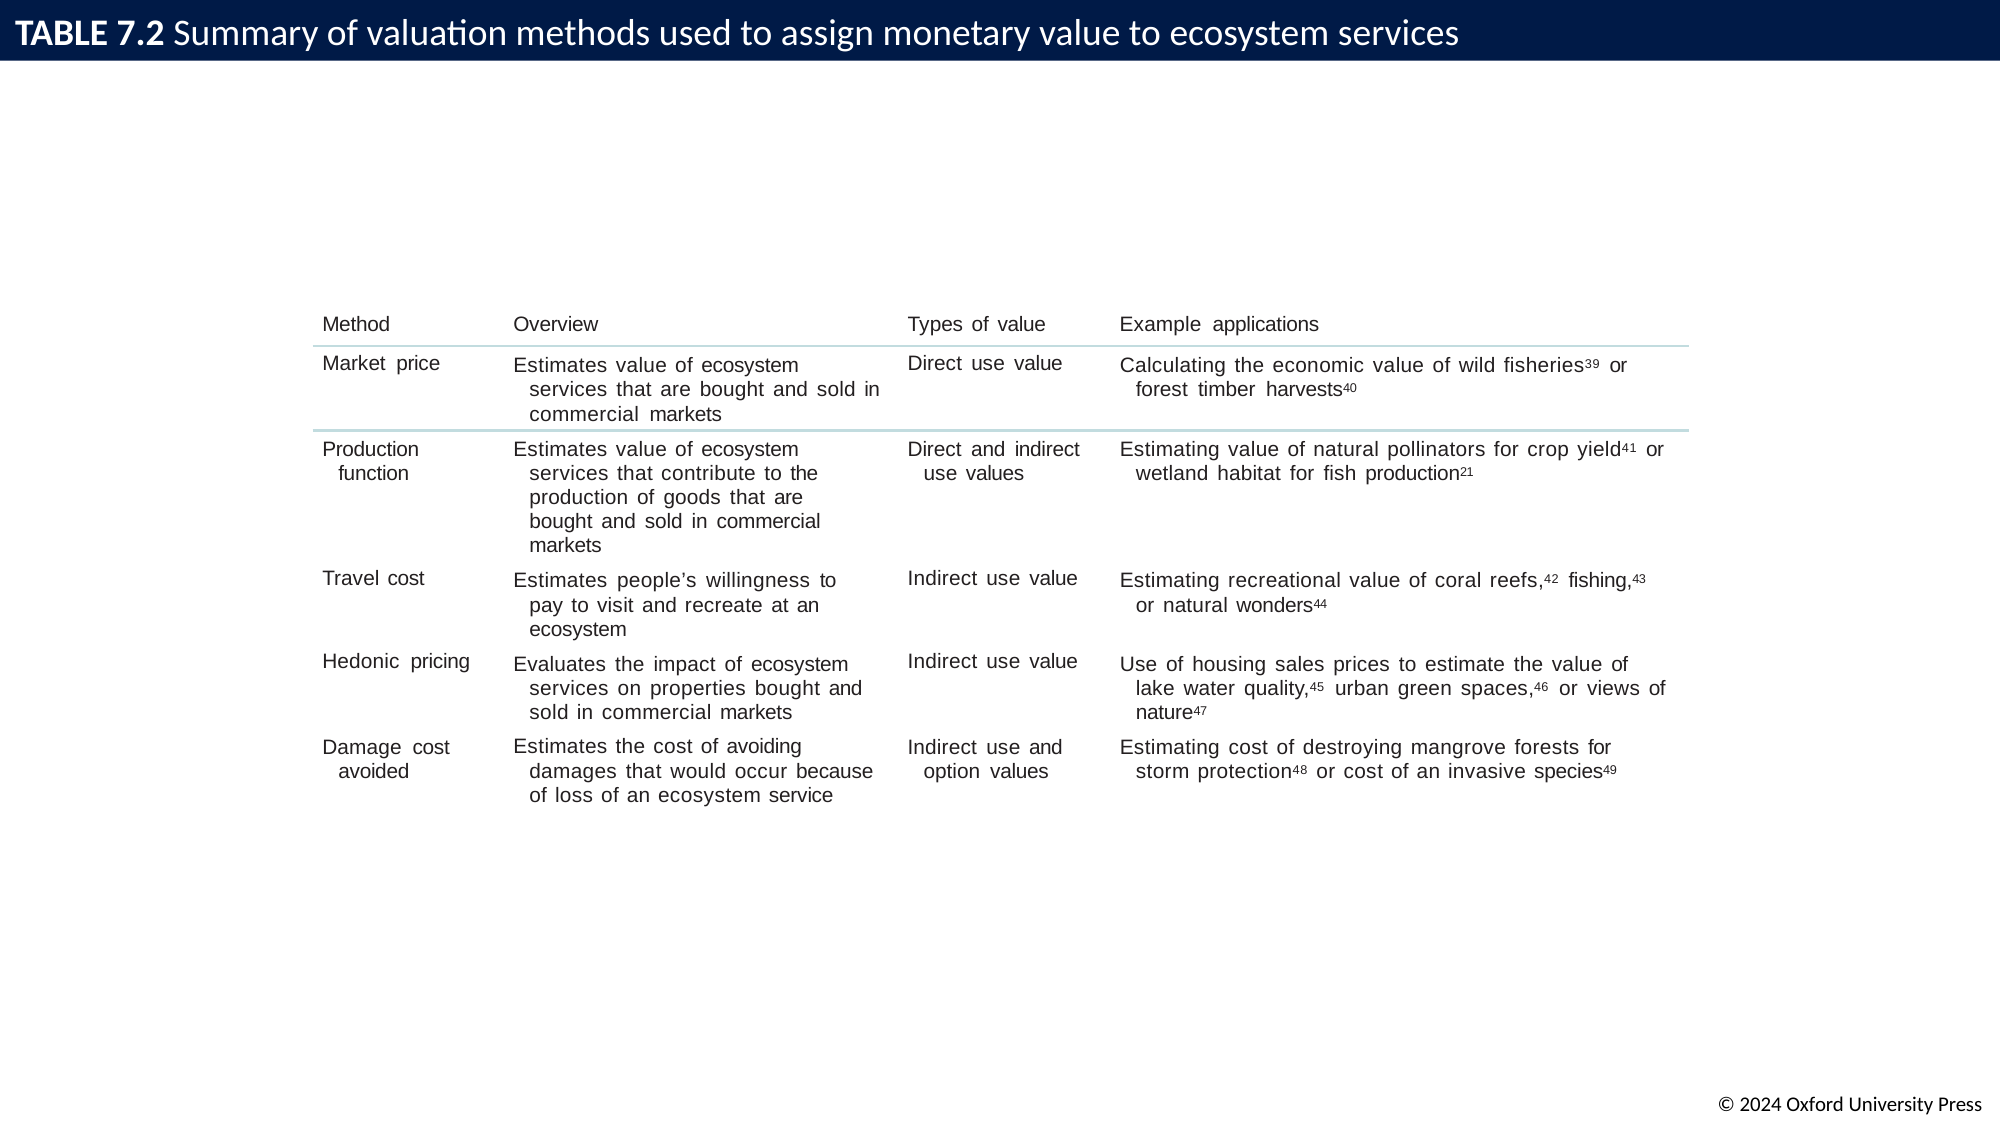

# TABLE 7.2 Summary of valuation methods used to assign monetary value to ecosystem services
| Method | Overview | Types of value | Example applications |
| --- | --- | --- | --- |
| Market price | Estimates value of ecosystem services that are bought and sold in commercial markets | Direct use value | Calculating the economic value of wild fisheries39 or forest timber harvests40 |
| Production function | Estimates value of ecosystem services that contribute to the production of goods that are bought and sold in commercial markets | Direct and indirect use values | Estimating value of natural pollinators for crop yield41 or wetland habitat for fish production21 |
| Travel cost | Estimates people’s willingness to pay to visit and recreate at an ecosystem | Indirect use value | Estimating recreational value of coral reefs,42 fishing,43 or natural wonders44 |
| Hedonic pricing | Evaluates the impact of ecosystem services on properties bought and sold in commercial markets | Indirect use value | Use of housing sales prices to estimate the value of lake water quality,45 urban green spaces,46 or views of nature47 |
| Damage cost avoided | Estimates the cost of avoiding damages that would occur because of loss of an ecosystem service | Indirect use and option values | Estimating cost of destroying mangrove forests for storm protection48 or cost of an invasive species49 |